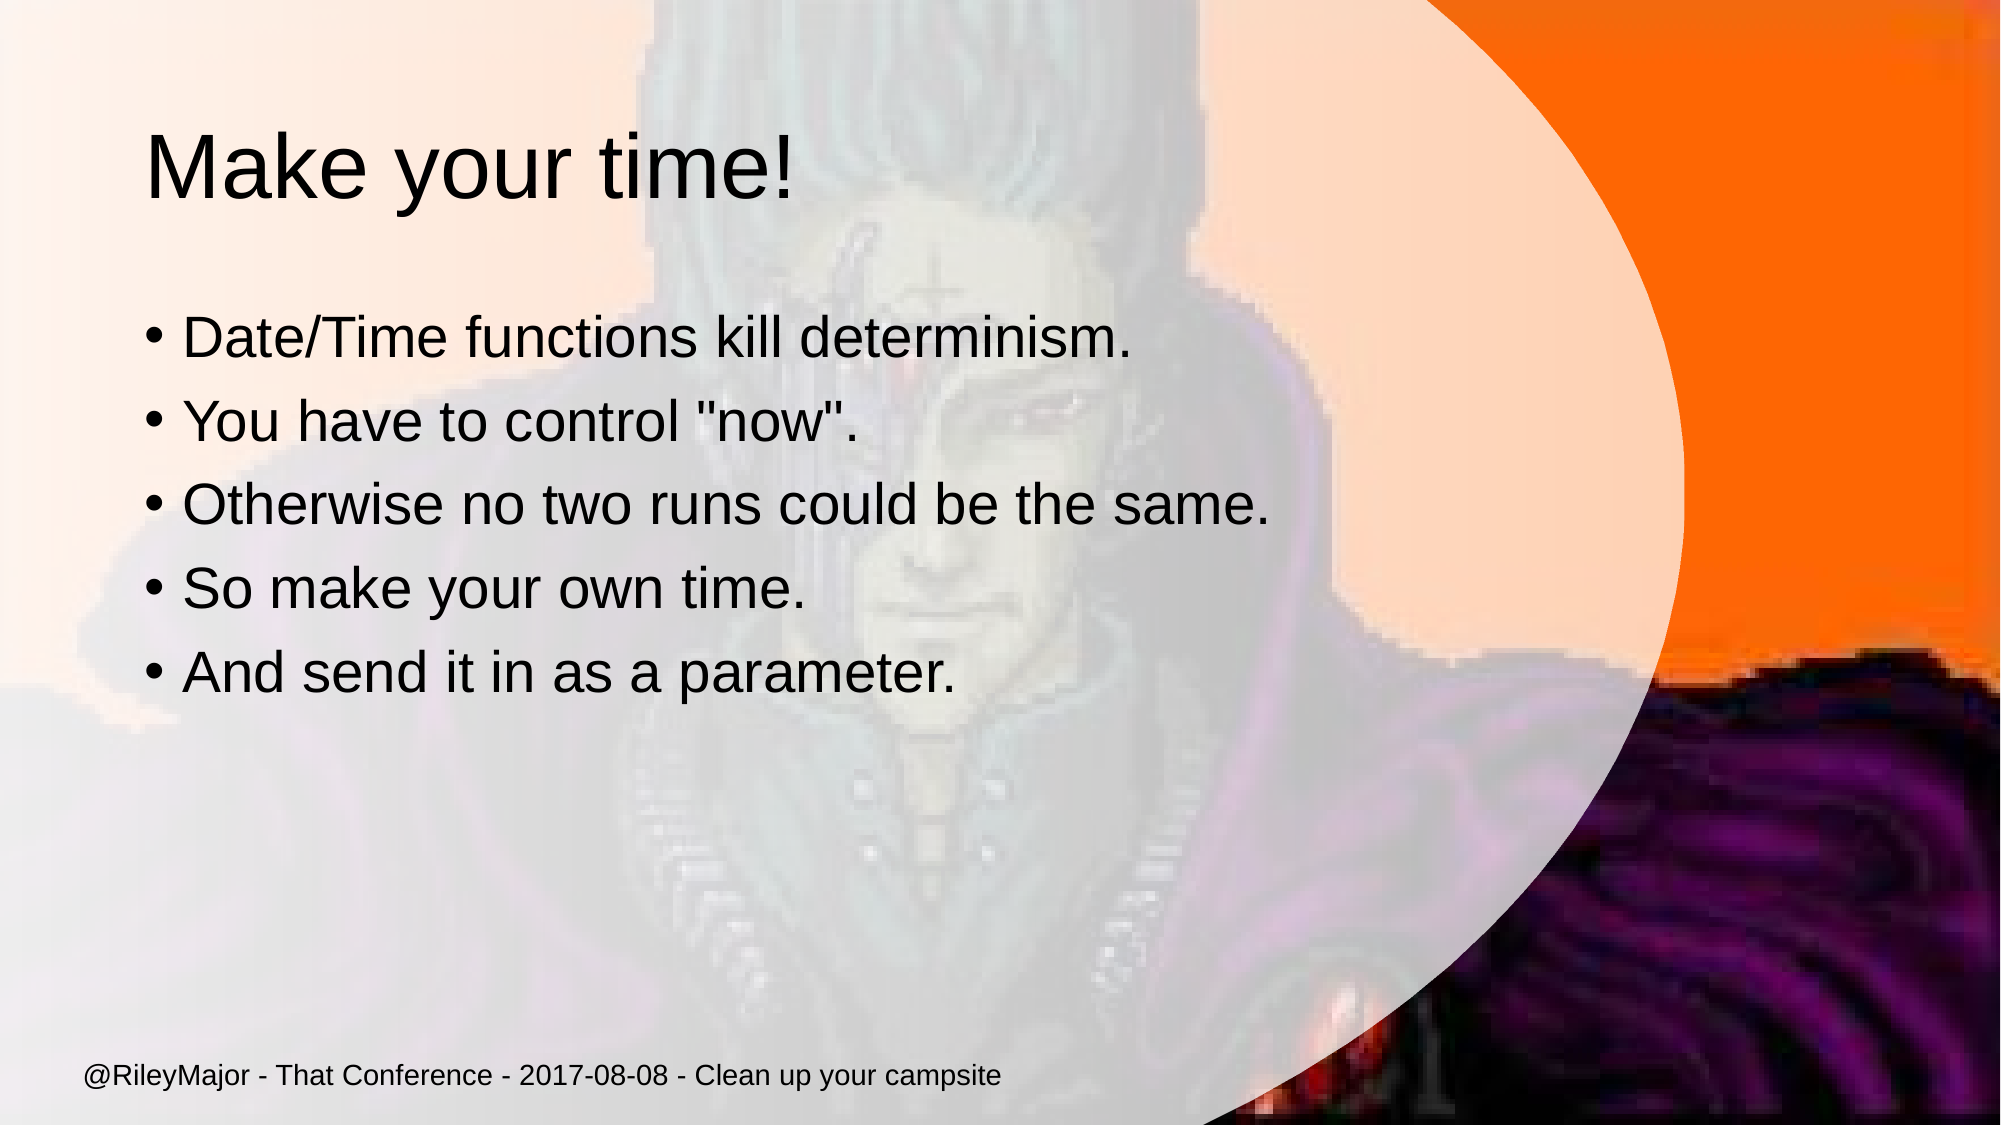

# Make your time!
Date/Time functions kill determinism.
You have to control "now".
Otherwise no two runs could be the same.
So make your own time.
And send it in as a parameter.
22